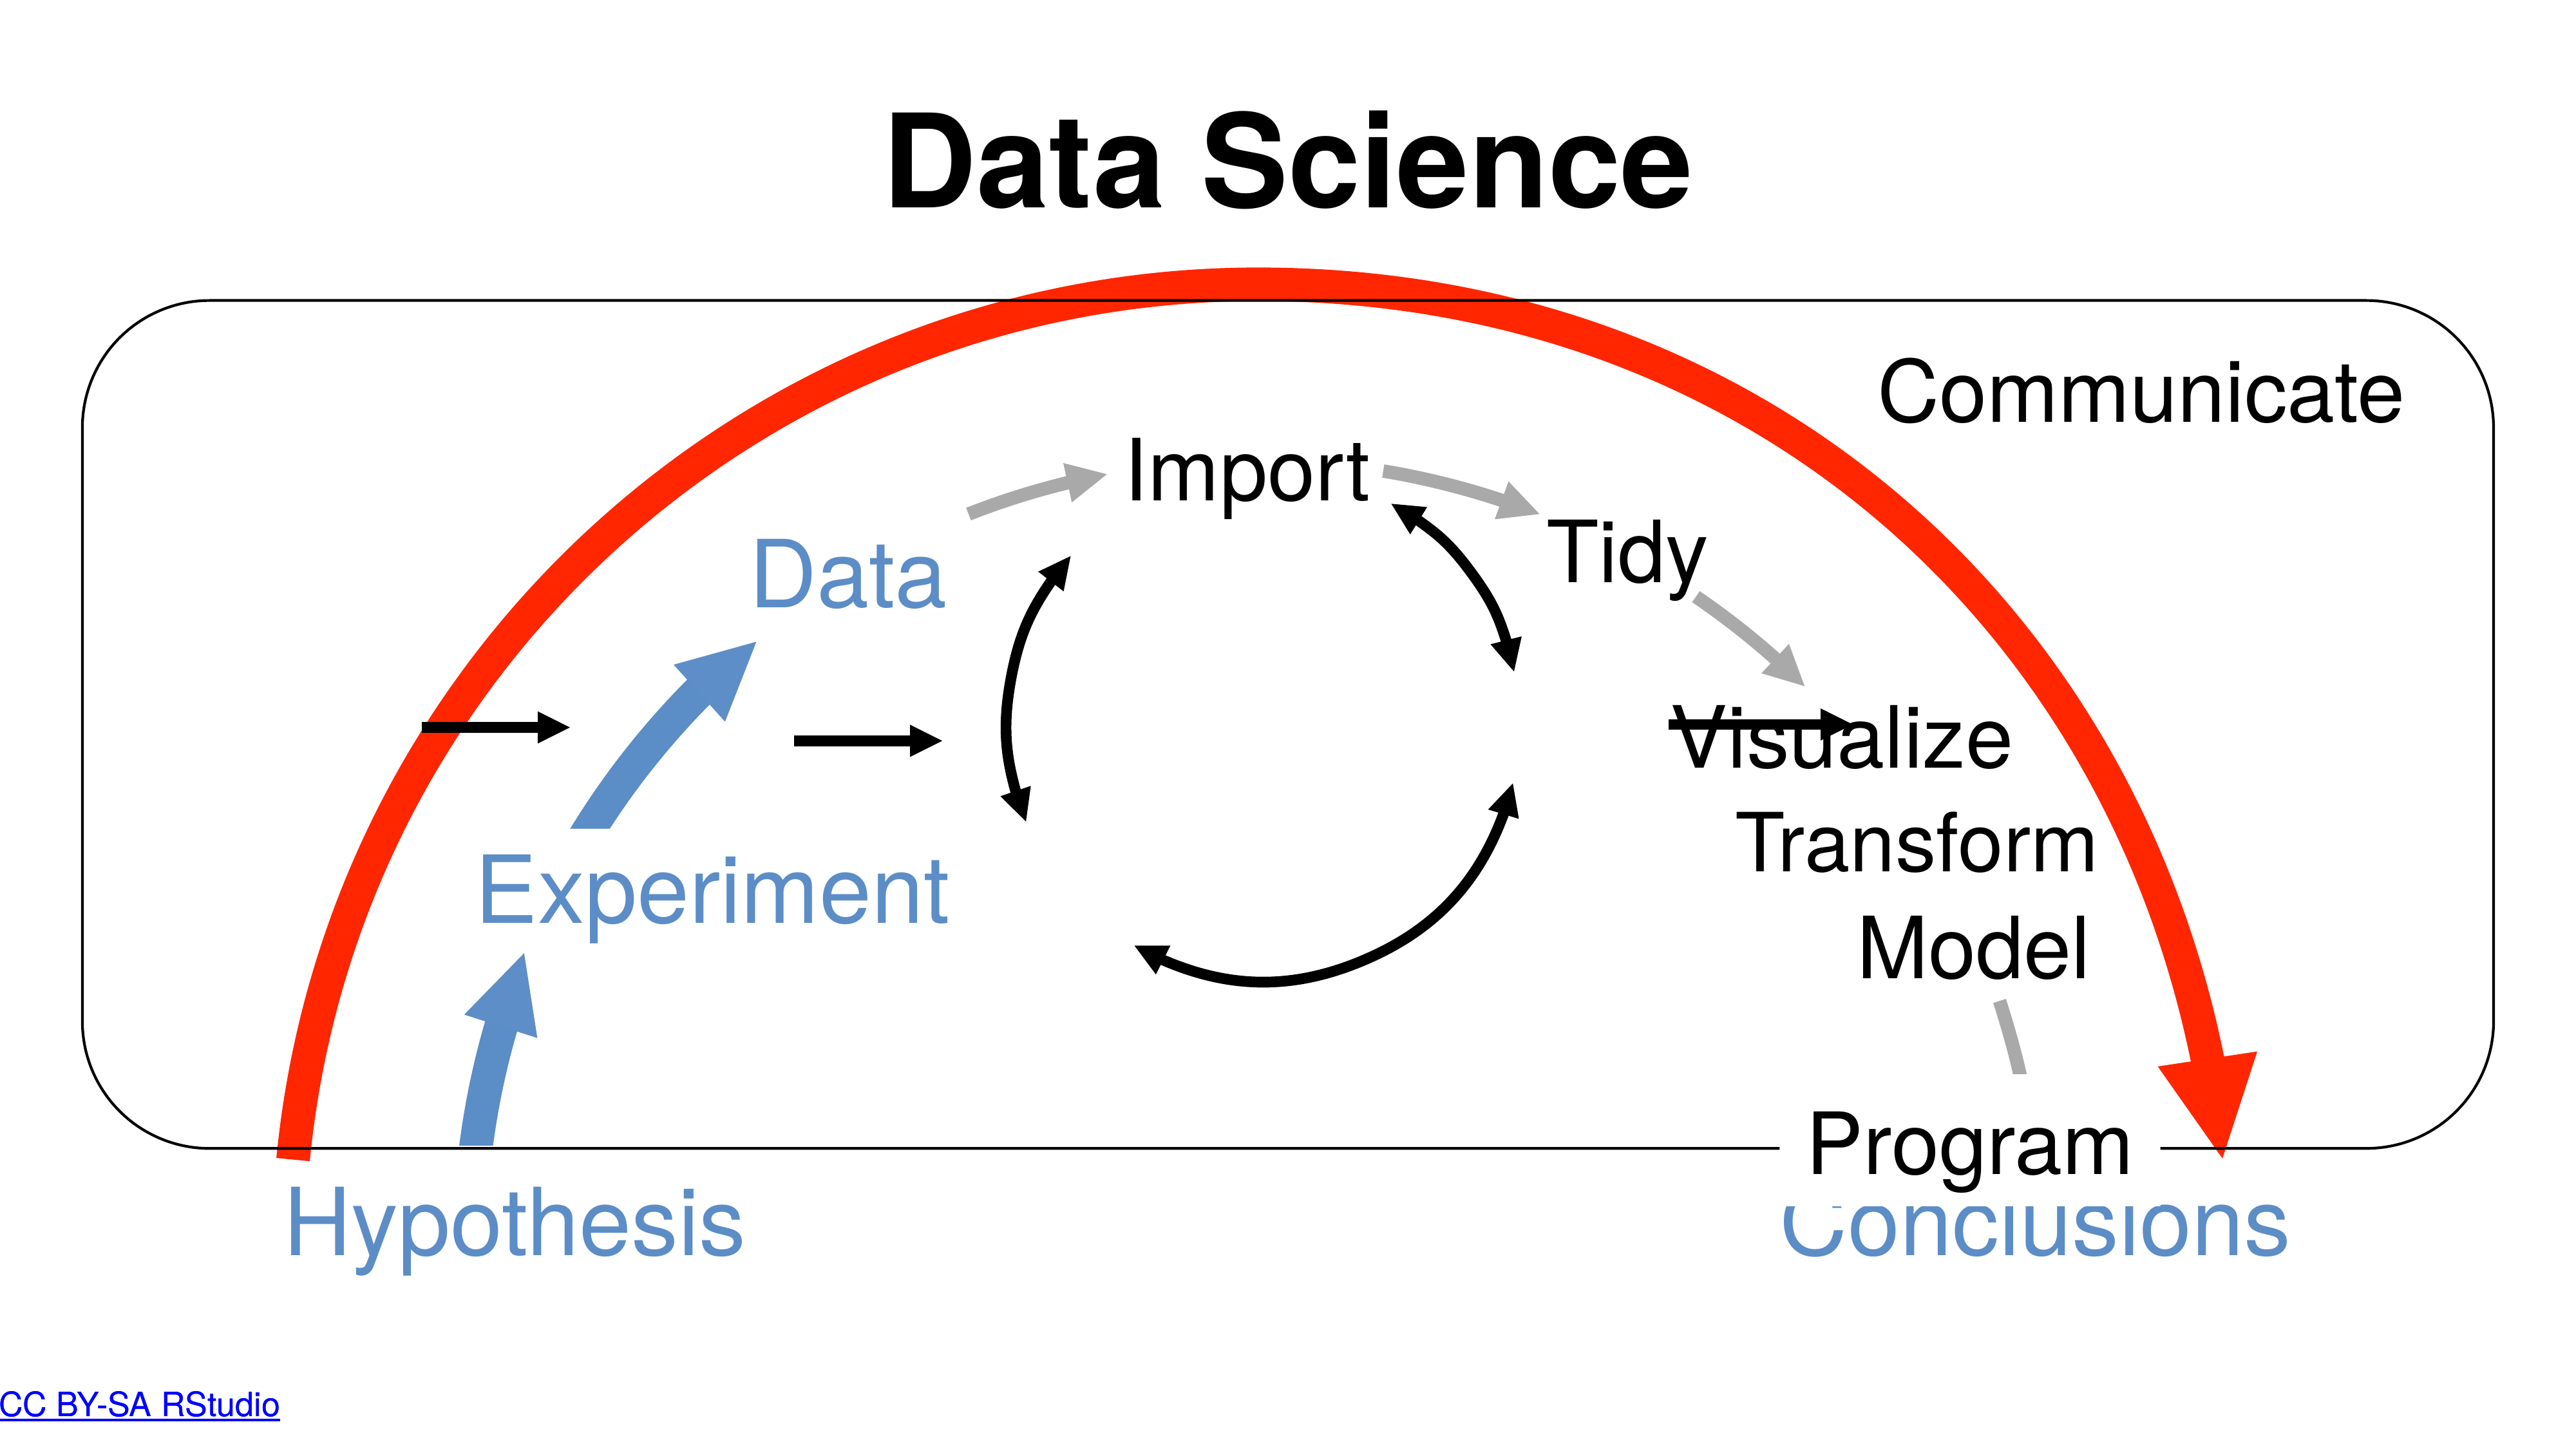

Data Science

Data

Experiment

Hypothesis
Conclusions

Program
Communicate
Import
Tidy

Visualize
Transform
Model
19
CC BY-SA RStudio